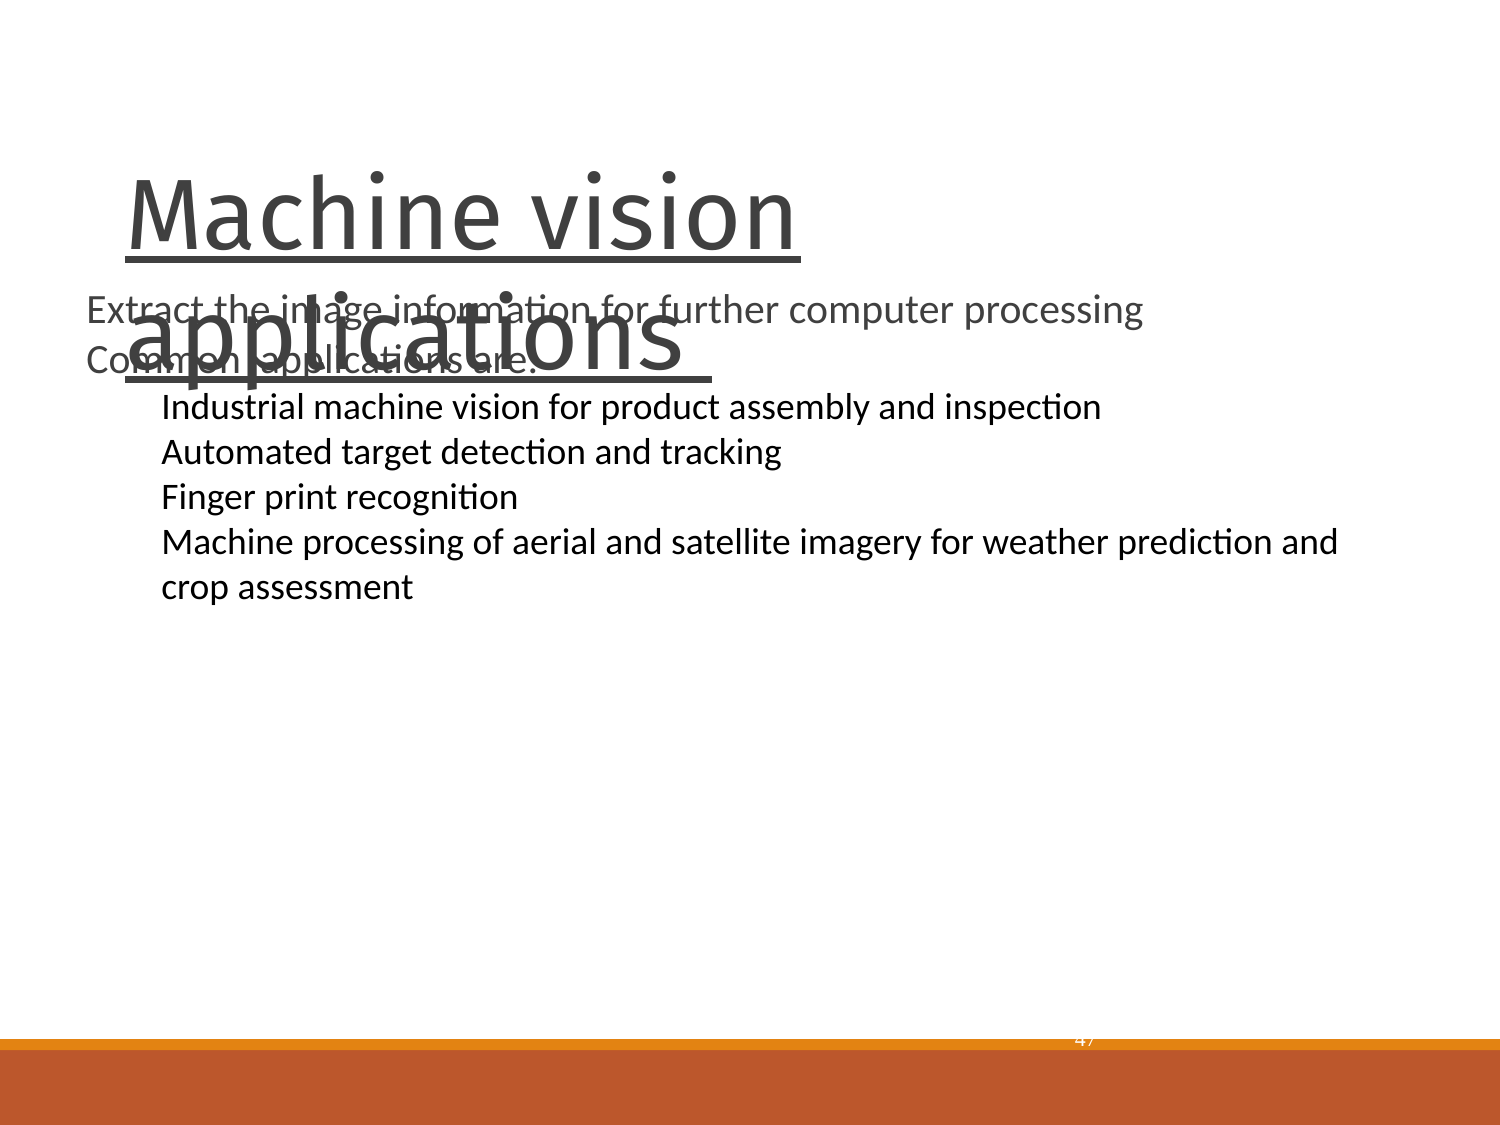

# Machine vision applications
Extract the image information for further computer processing
Common  applications are:
Industrial machine vision for product assembly and inspection
Automated target detection and tracking
Finger print recognition
Machine processing of aerial and satellite imagery for weather prediction and crop assessment
47